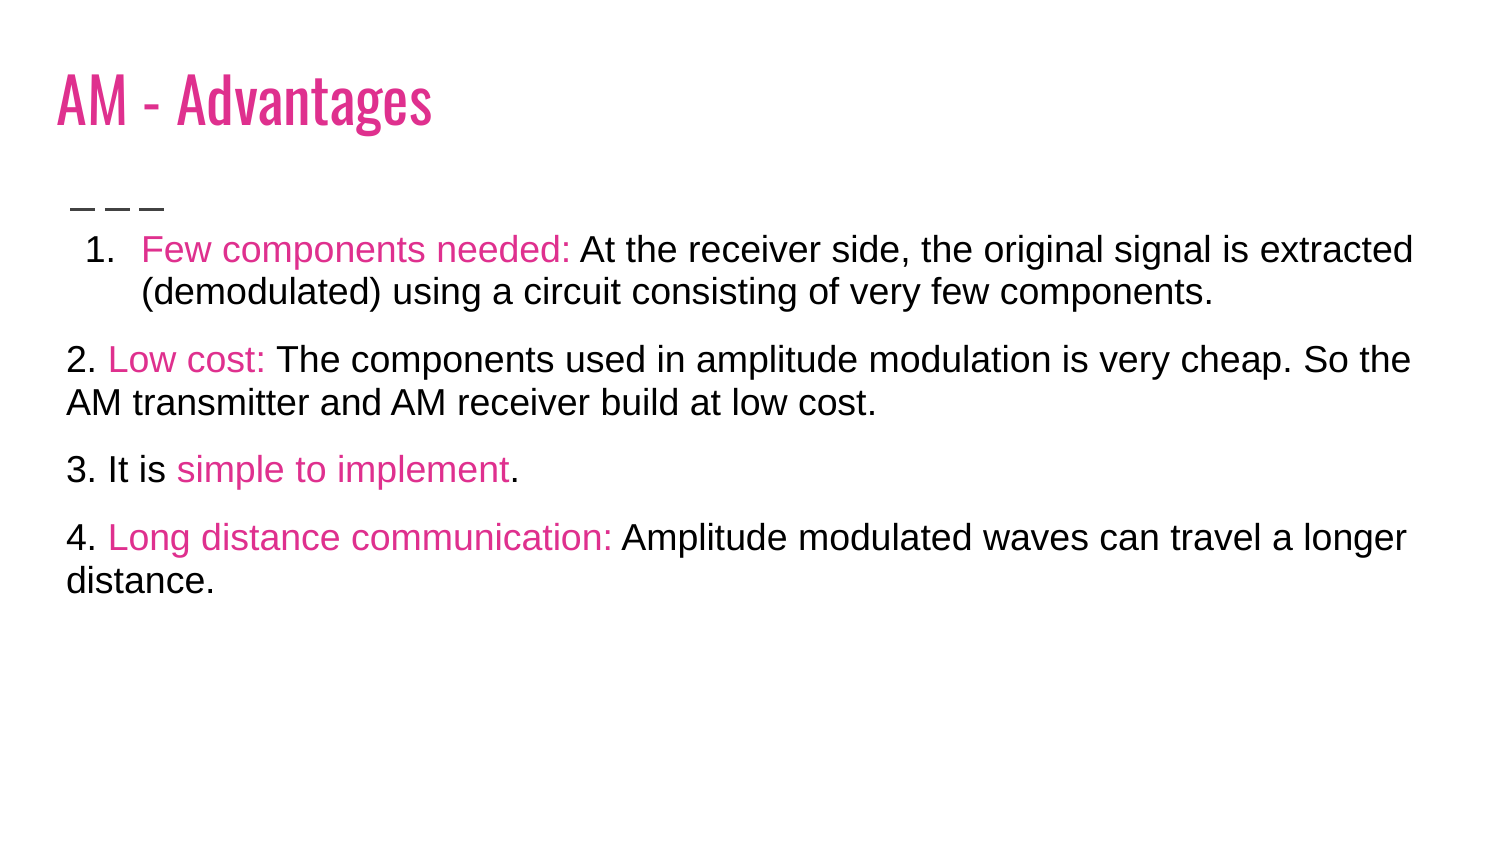

# AM - Advantages
Few components needed: At the receiver side, the original signal is extracted (demodulated) using a circuit consisting of very few components.
2. Low cost: The components used in amplitude modulation is very cheap. So the AM transmitter and AM receiver build at low cost.
3. It is simple to implement.
4. Long distance communication: Amplitude modulated waves can travel a longer distance.